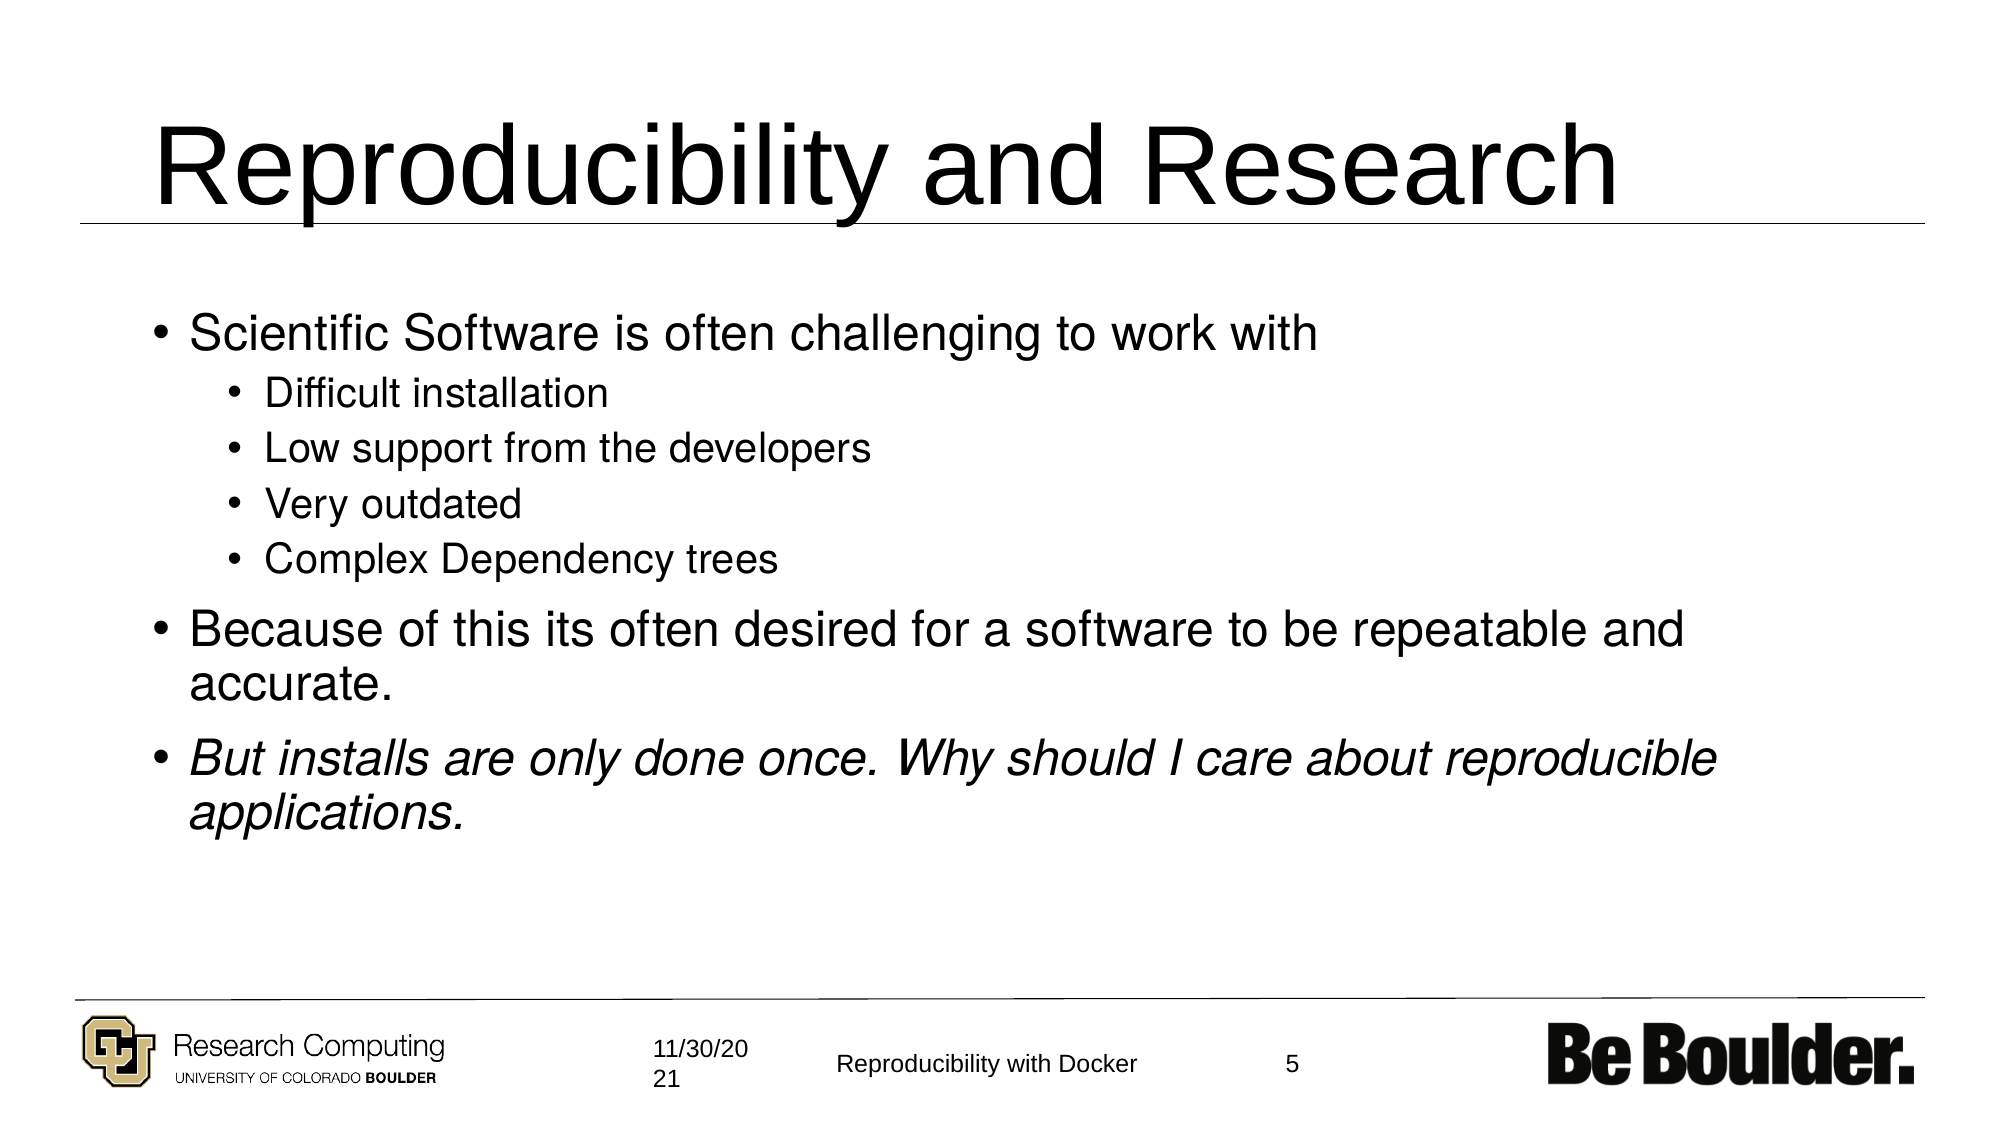

# Reproducibility and Research
Scientific Software is often challenging to work with
Difficult installation
Low support from the developers
Very outdated
Complex Dependency trees
Because of this its often desired for a software to be repeatable and accurate.
But installs are only done once. Why should I care about reproducible applications.
11/30/2021
5
Reproducibility with Docker